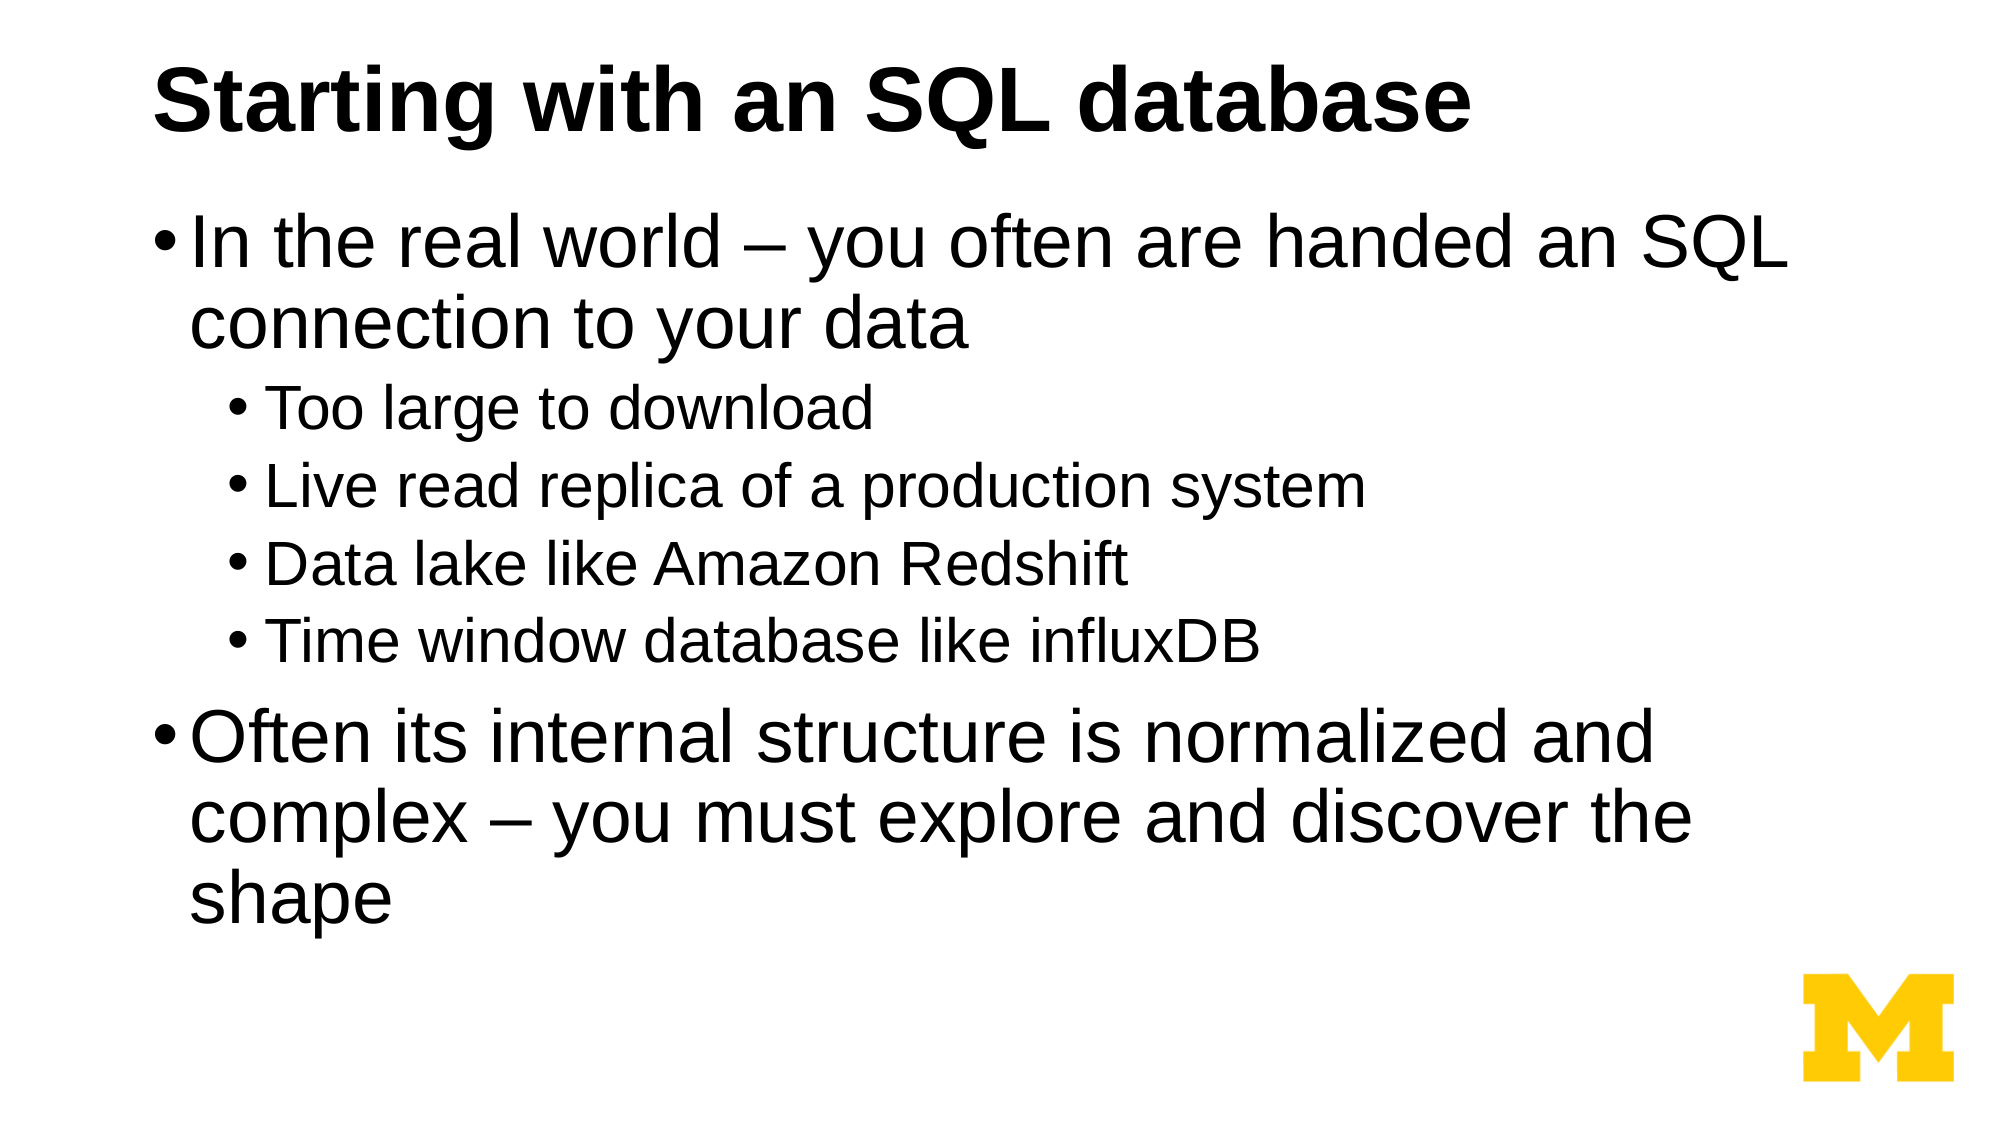

# Starting with an SQL database
In the real world – you often are handed an SQL connection to your data
Too large to download
Live read replica of a production system
Data lake like Amazon Redshift
Time window database like influxDB
Often its internal structure is normalized and complex – you must explore and discover the shape